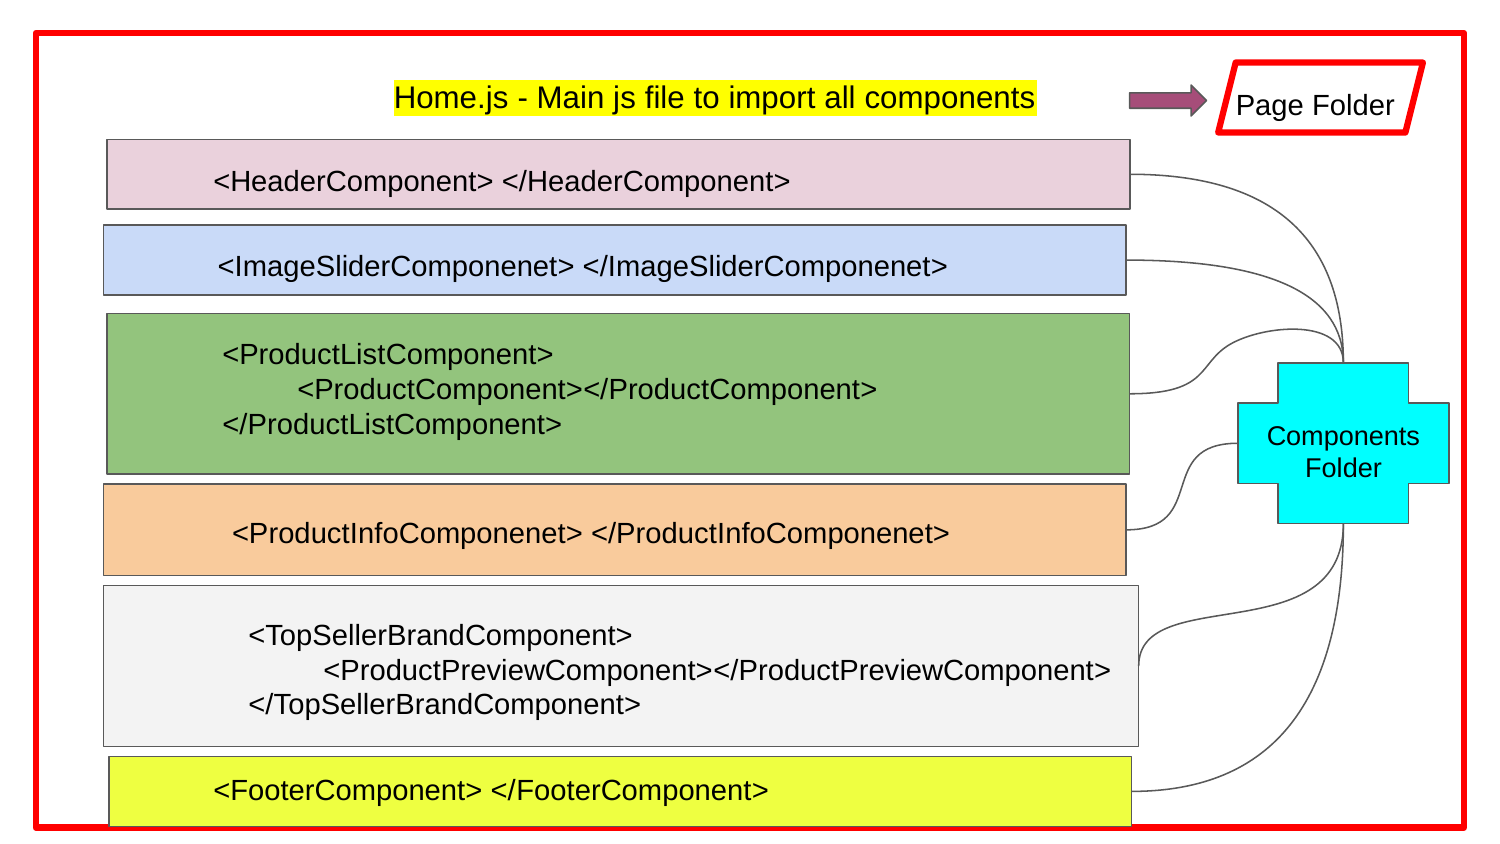

Home.js - Main js file to import all components

Page Folder

#

<HeaderComponent> </HeaderComponent>

<ImageSliderComponenet> </ImageSliderComponenet>

<ProductListComponent>
<ProductComponent></ProductComponent>
</ProductListComponent>

Components Folder

<ProductInfoComponenet> </ProductInfoComponenet>

<TopSellerBrandComponent>
<ProductPreviewComponent></ProductPreviewComponent>
</TopSellerBrandComponent>
<FooterComponent> </FooterComponent>